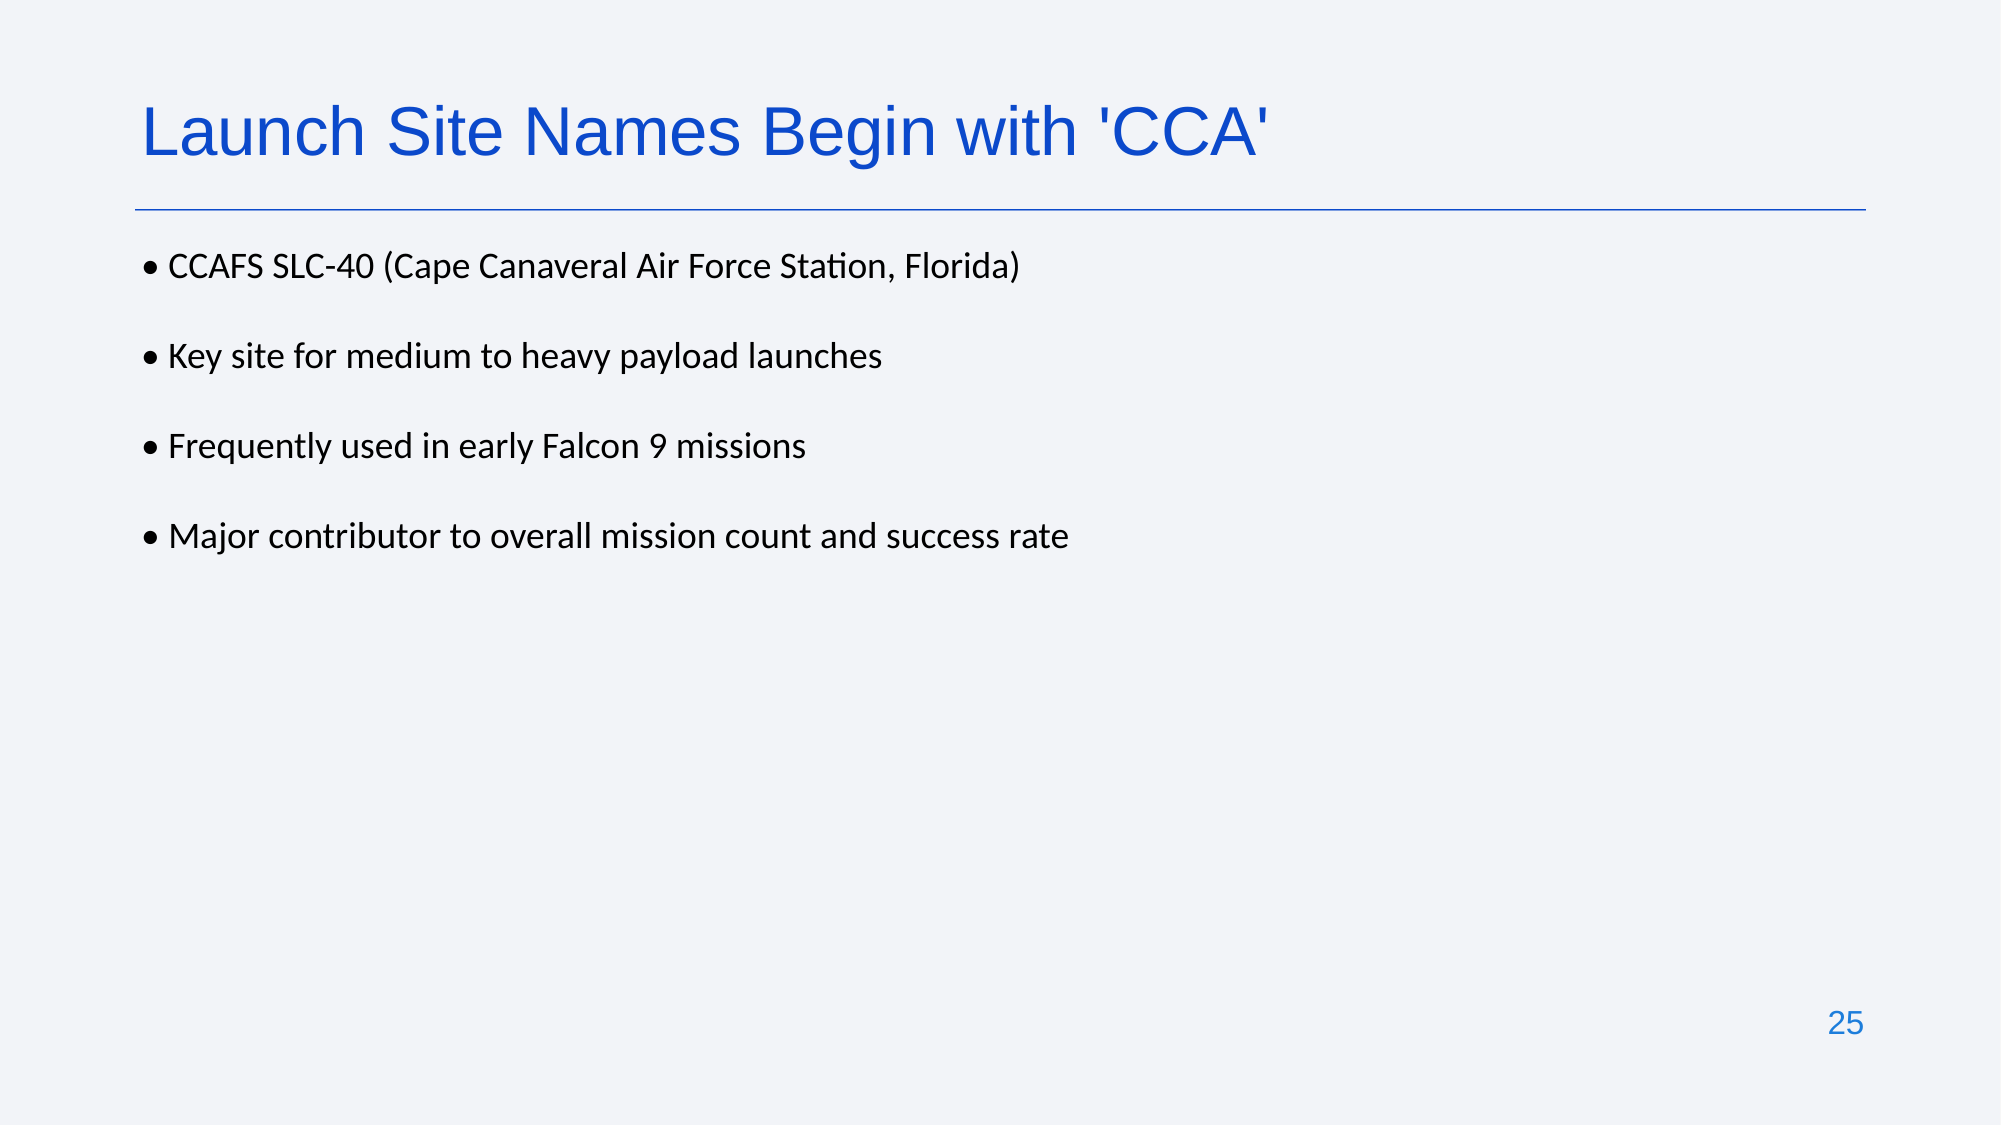

Launch Site Names Begin with 'CCA'
• CCAFS SLC-40 (Cape Canaveral Air Force Station, Florida)

• Key site for medium to heavy payload launches

• Frequently used in early Falcon 9 missions

• Major contributor to overall mission count and success rate
25